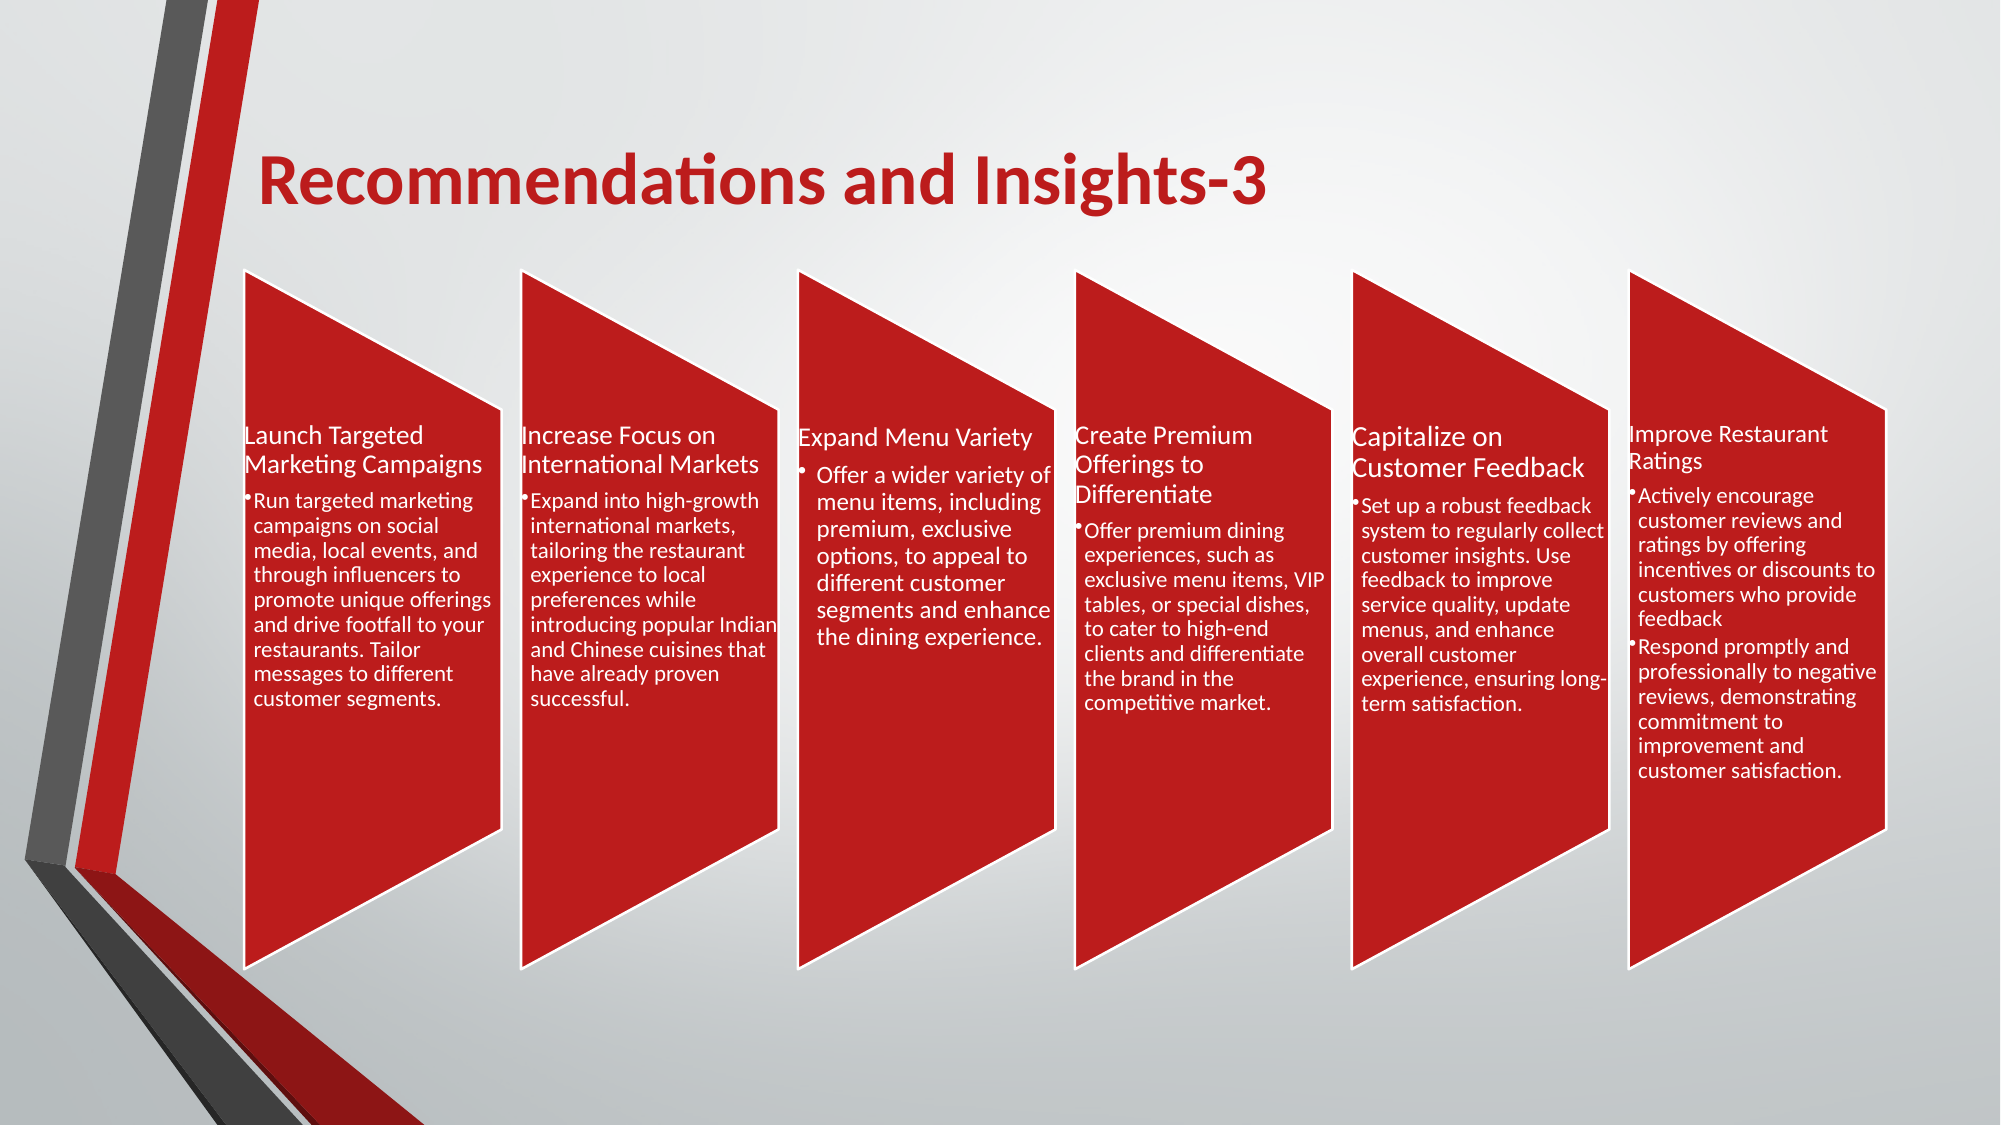

# Recommendations and Insights-3
Launch Targeted Marketing Campaigns
Run targeted marketing campaigns on social media, local events, and through influencers to promote unique offerings and drive footfall to your restaurants. Tailor messages to different customer segments.
Increase Focus on International Markets
Expand into high-growth international markets, tailoring the restaurant experience to local preferences while introducing popular Indian and Chinese cuisines that have already proven successful.
Expand Menu Variety
Offer a wider variety of menu items, including premium, exclusive options, to appeal to different customer segments and enhance the dining experience.
Create Premium Offerings to Differentiate
Offer premium dining experiences, such as exclusive menu items, VIP tables, or special dishes, to cater to high-end clients and differentiate the brand in the competitive market.
Capitalize on Customer Feedback
Set up a robust feedback system to regularly collect customer insights. Use feedback to improve service quality, update menus, and enhance overall customer experience, ensuring long-term satisfaction.
Improve Restaurant Ratings
Actively encourage customer reviews and ratings by offering incentives or discounts to customers who provide feedback
Respond promptly and professionally to negative reviews, demonstrating commitment to improvement and customer satisfaction.